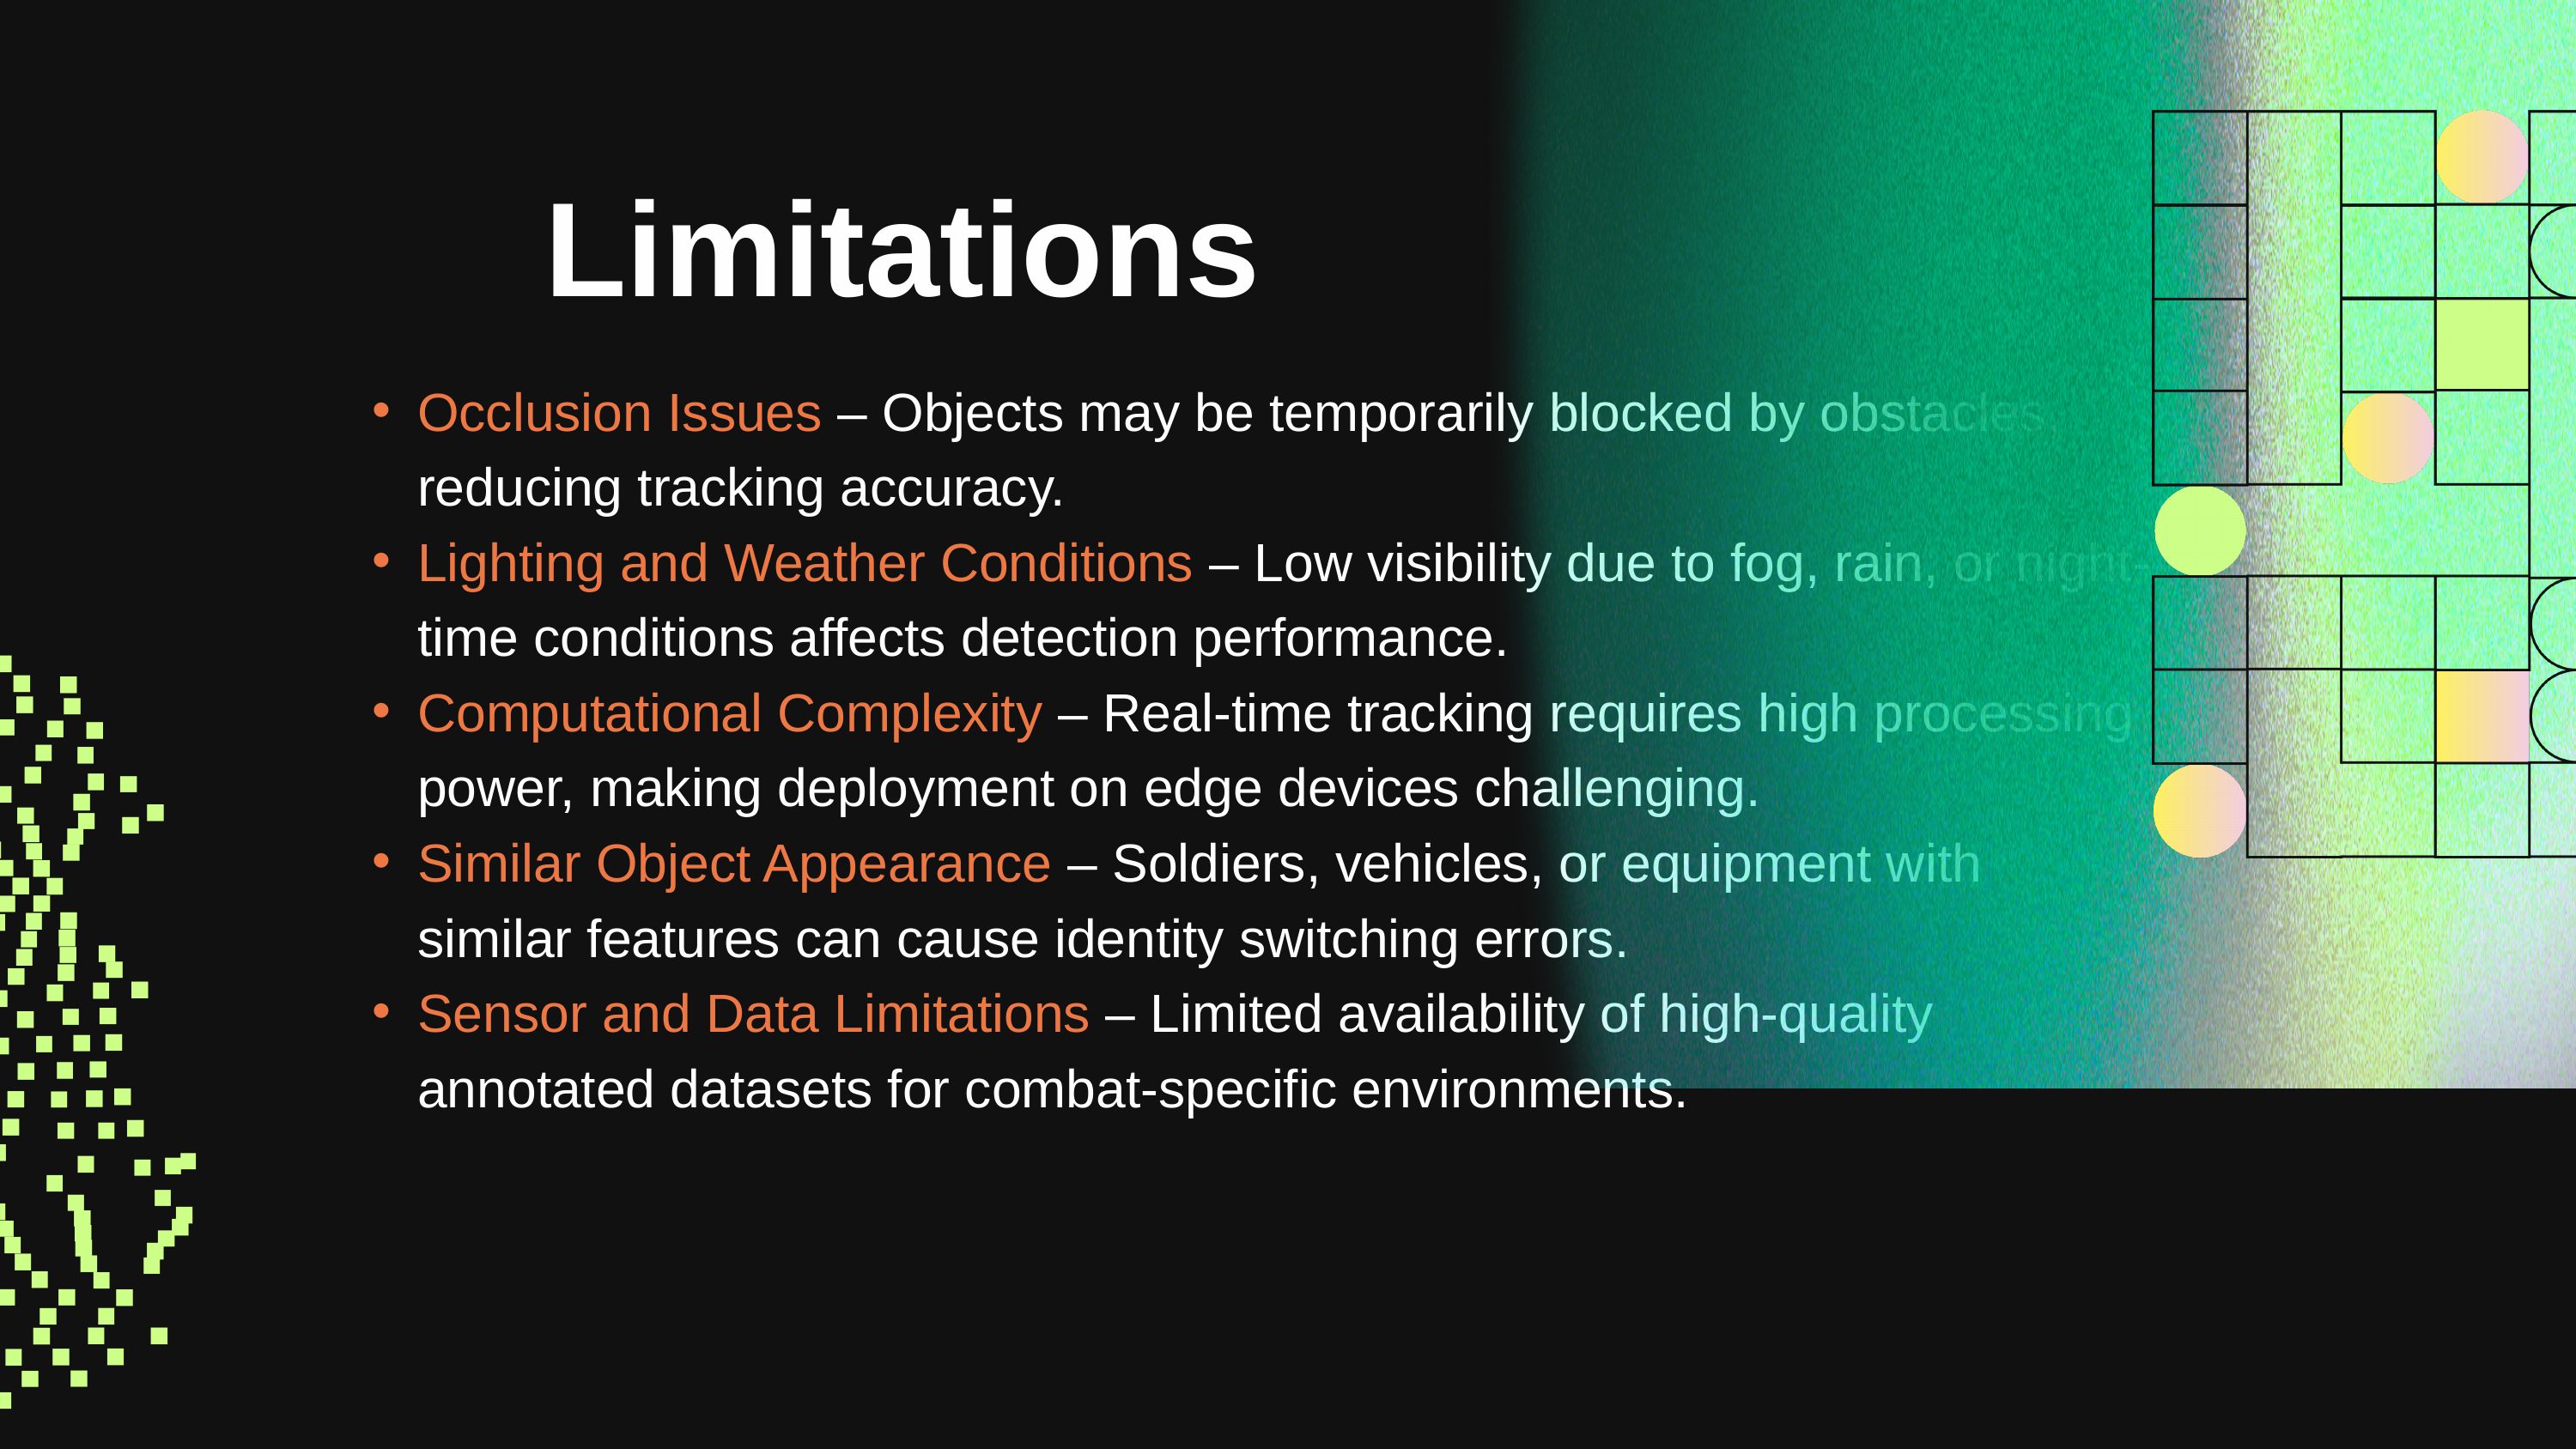

Limitations
Occlusion Issues – Objects may be temporarily blocked by obstacles, reducing tracking accuracy.
Lighting and Weather Conditions – Low visibility due to fog, rain, or night-time conditions affects detection performance.
Computational Complexity – Real-time tracking requires high processing power, making deployment on edge devices challenging.
Similar Object Appearance – Soldiers, vehicles, or equipment with similar features can cause identity switching errors.
Sensor and Data Limitations – Limited availability of high-quality annotated datasets for combat-specific environments.